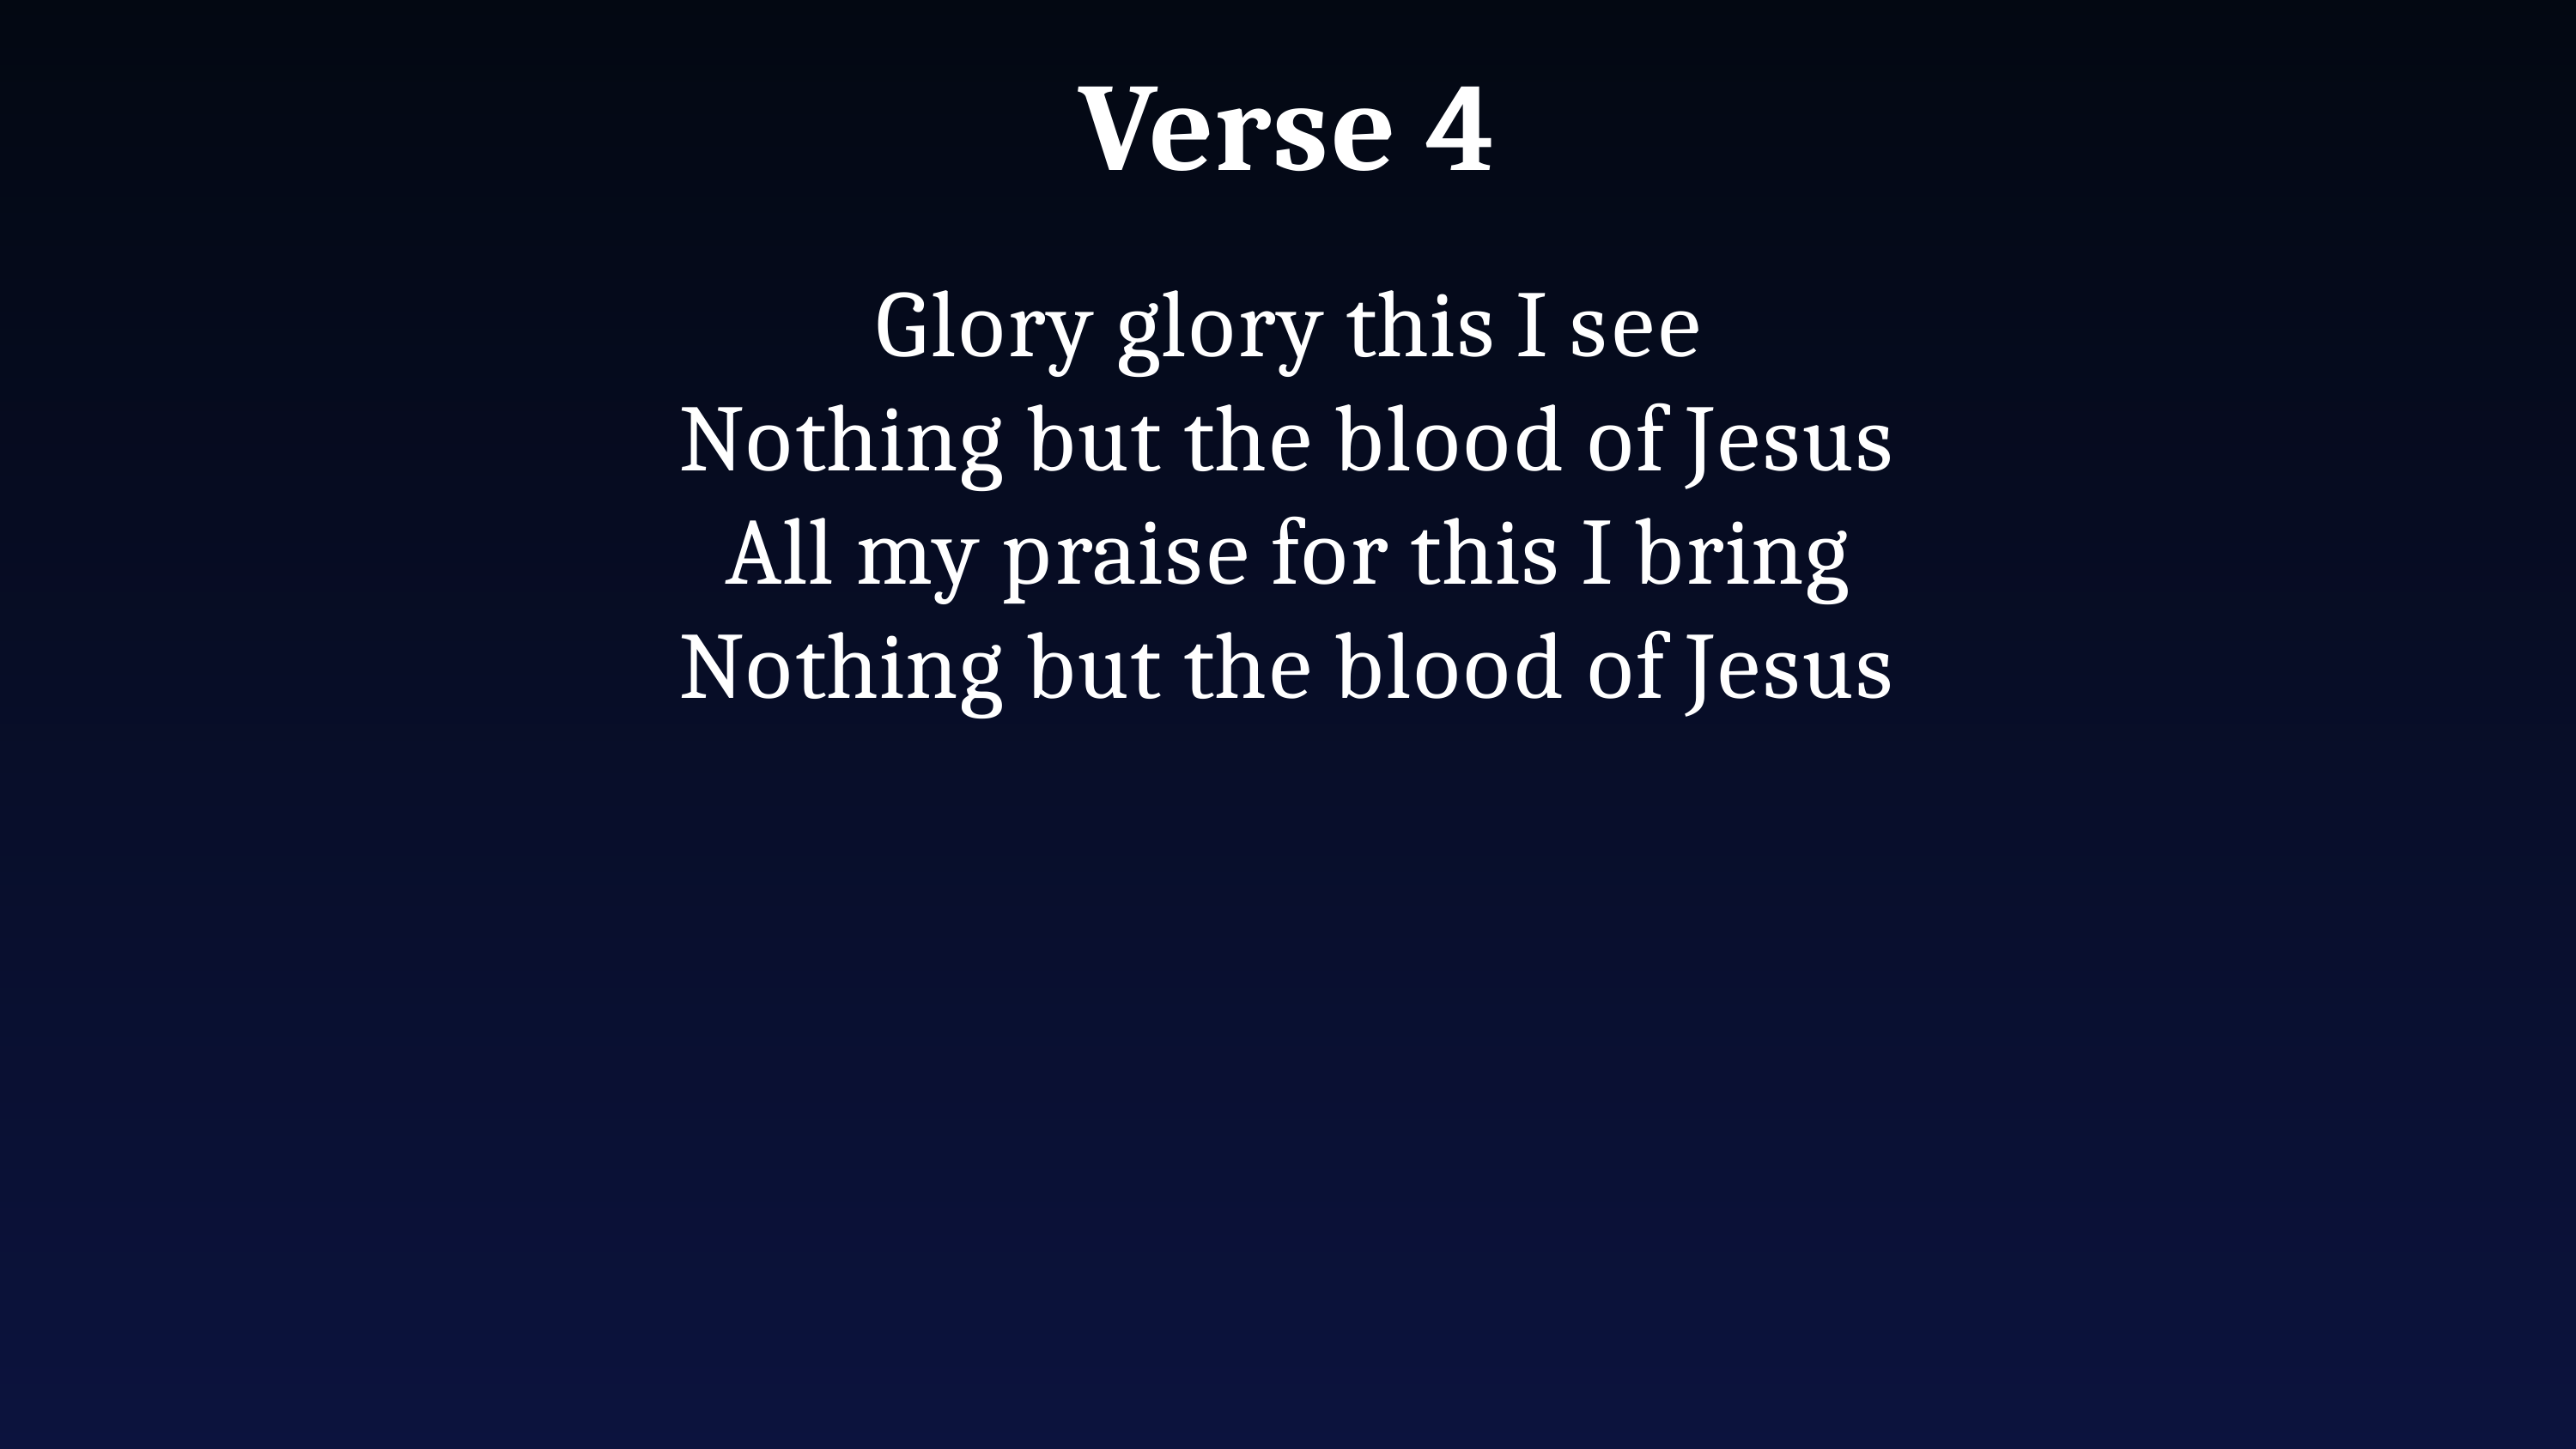

Verse 4
Glory glory this I see
Nothing but the blood of Jesus
All my praise for this I bring
Nothing but the blood of Jesus